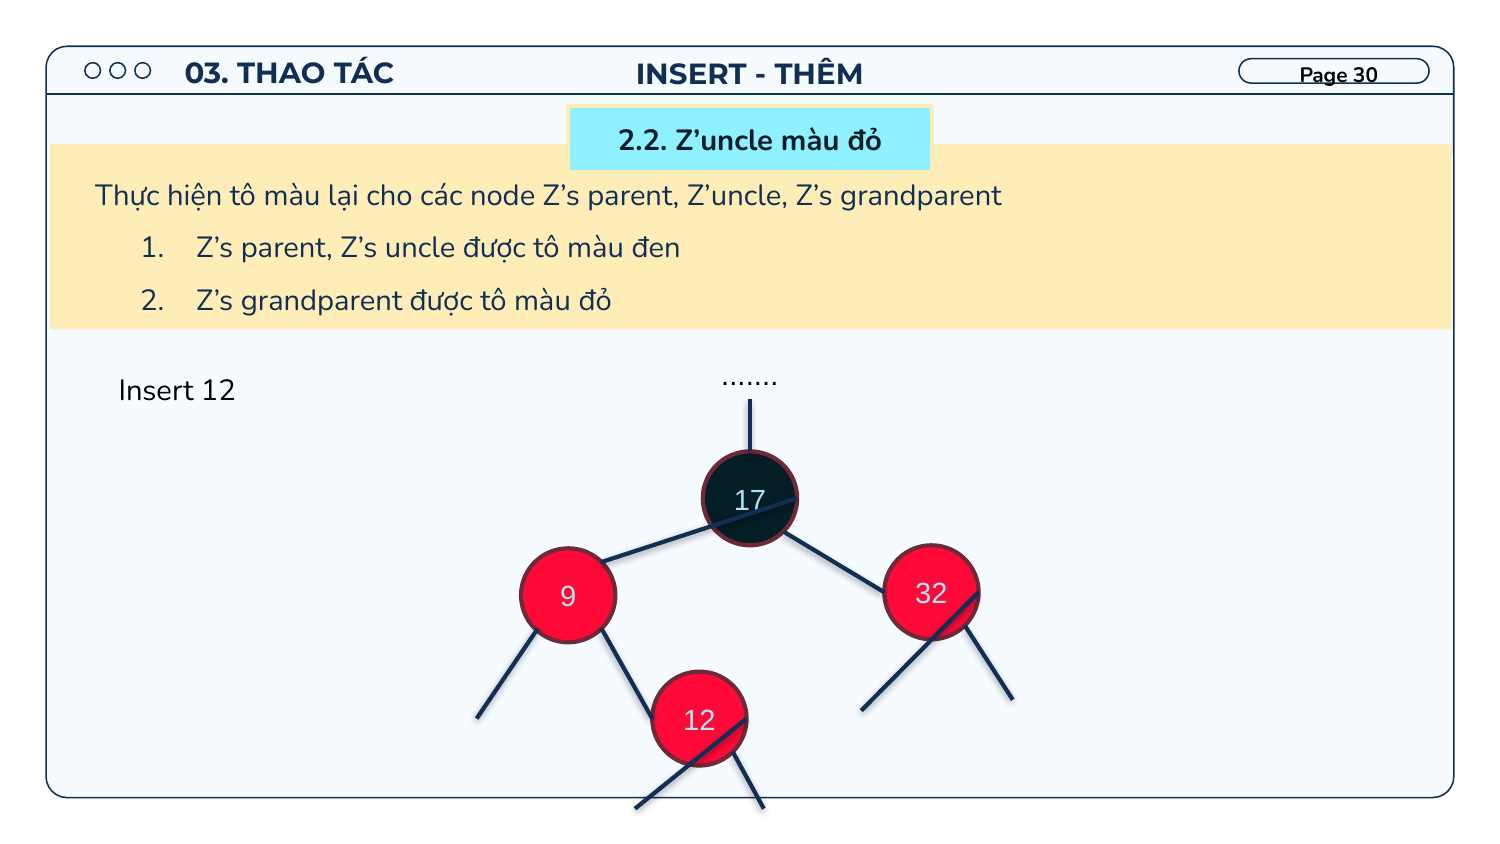

03. THAO TÁC
INSERT - THÊM
Page 30
2.2. Z’uncle màu đỏ
Thực hiện tô màu lại cho các node Z’s parent, Z’uncle, Z’s grandparent
Z’s parent, Z’s uncle được tô màu đen
Z’s grandparent được tô màu đỏ
.......
Insert 12
17
32
9
12